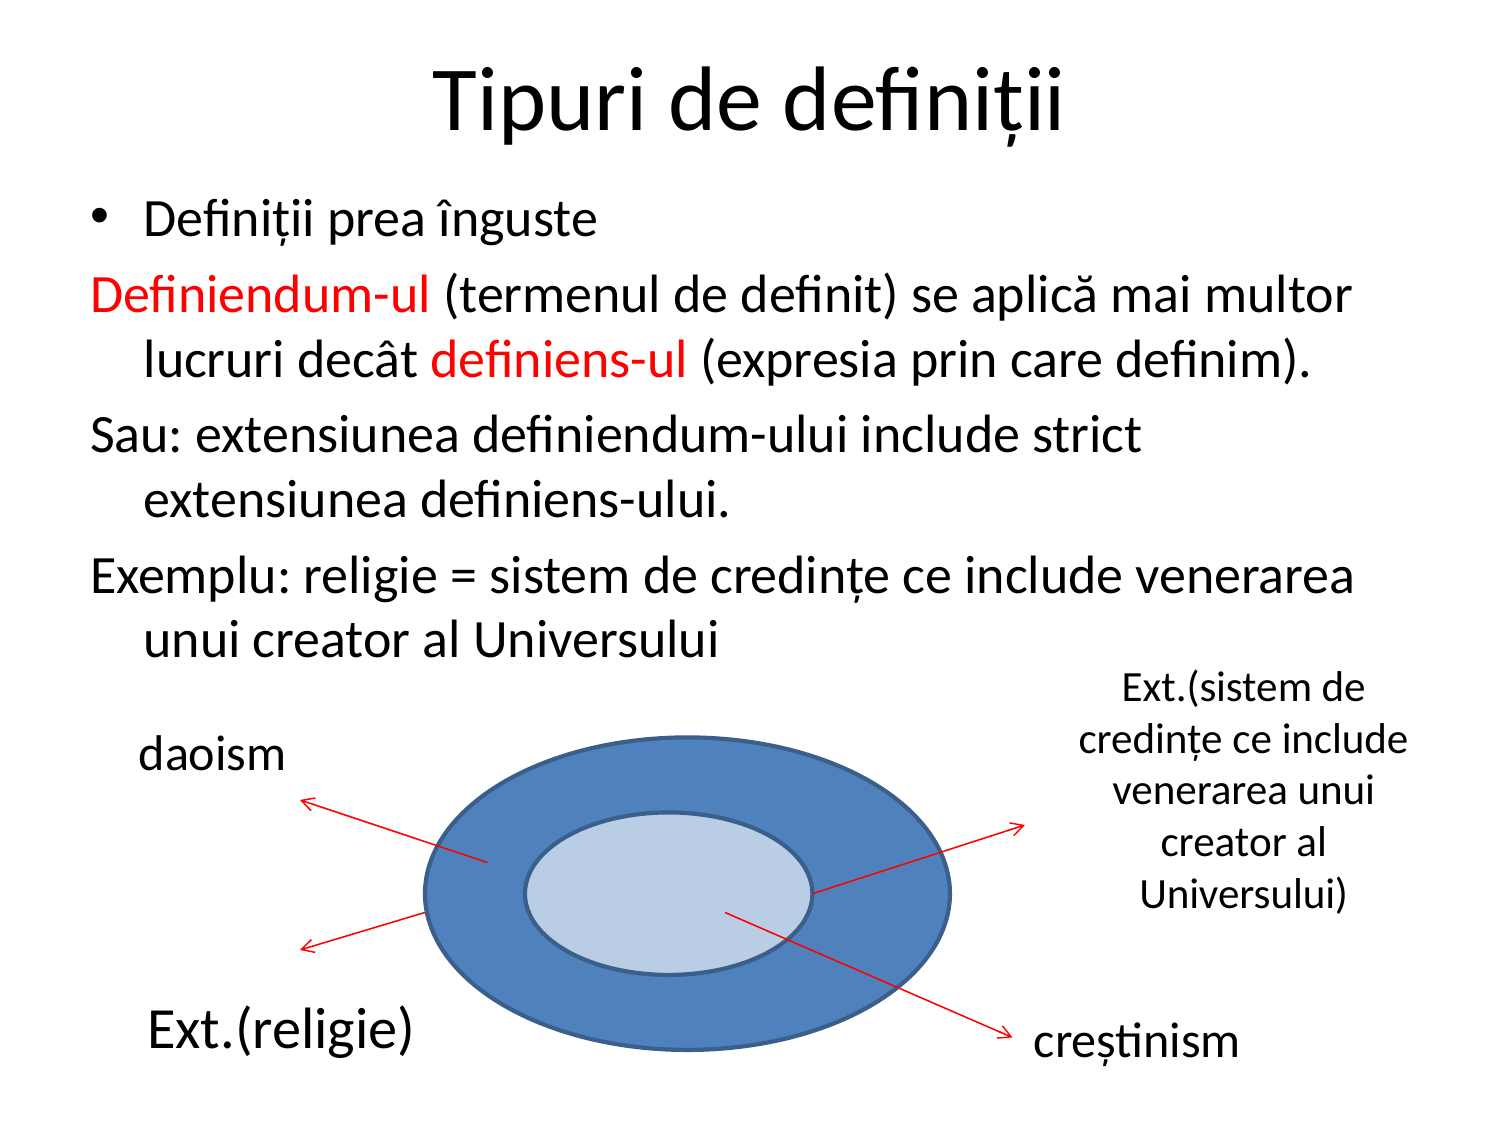

# Tipuri de definiții
Definiții prea înguste
Definiendum-ul (termenul de definit) se aplică mai multor lucruri decât definiens-ul (expresia prin care definim).
Sau: extensiunea definiendum-ului include strict extensiunea definiens-ului.
Exemplu: religie = sistem de credințe ce include venerarea unui creator al Universului
Ext.(sistem de credințe ce include venerarea unui creator al Universului)
daoism

Ext.(religie)
creștinism